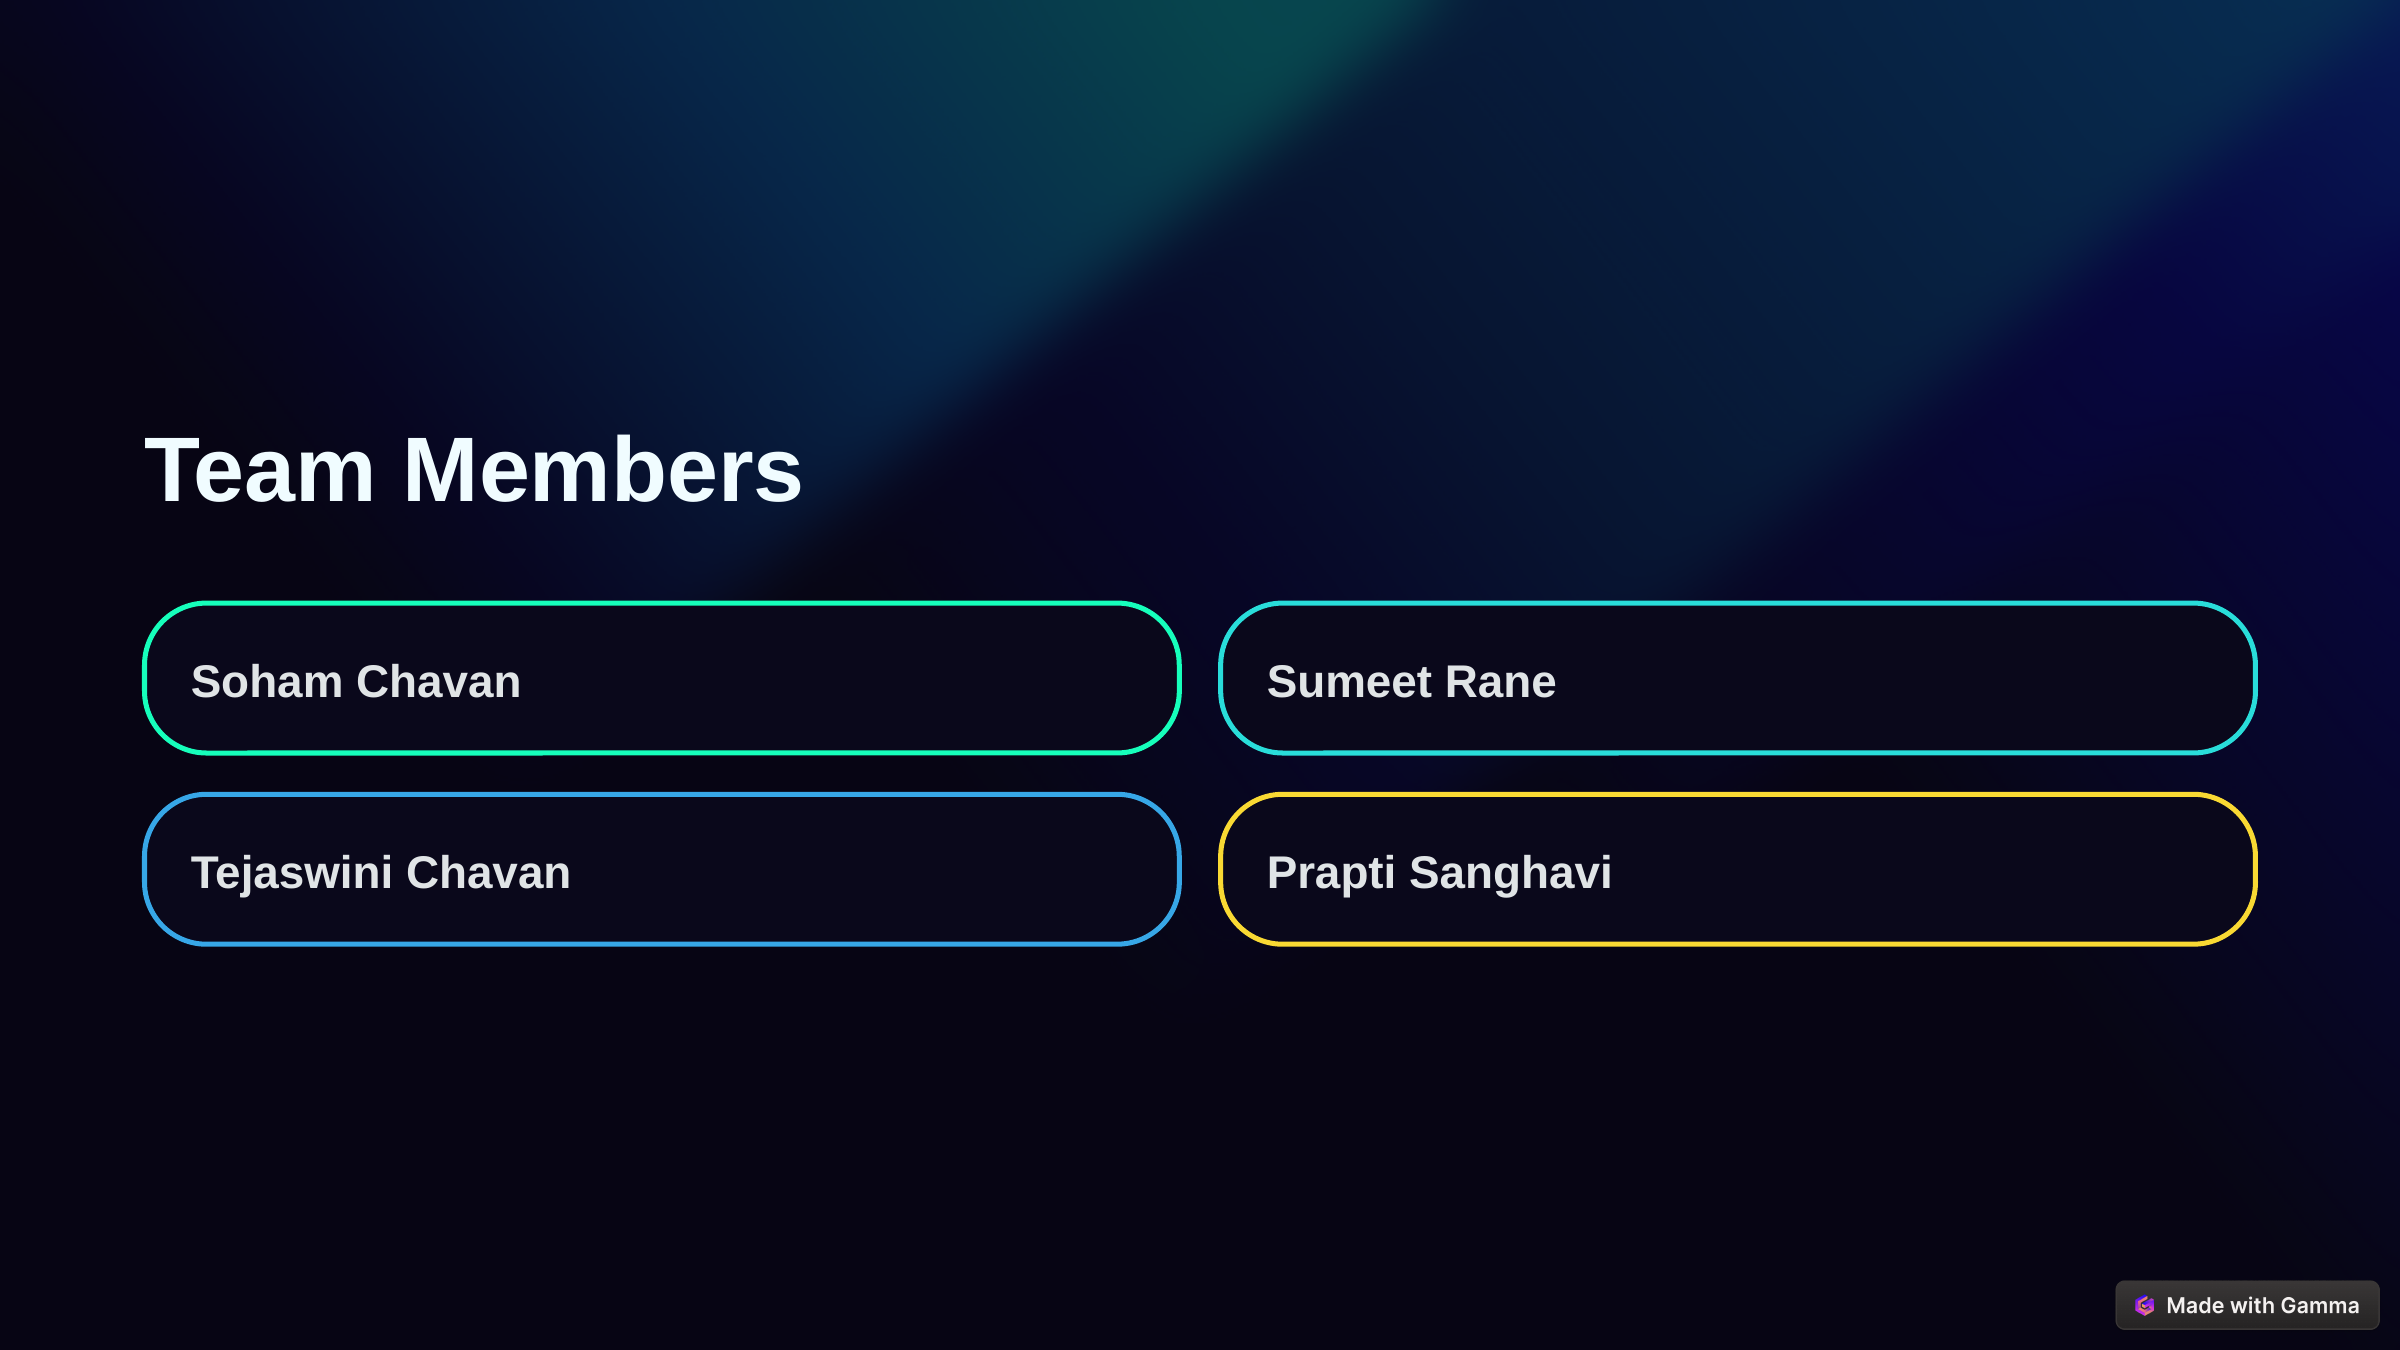

Team Members

Soham Chavan
Sumeet Rane

Tejaswini Chavan
Prapti Sanghavi